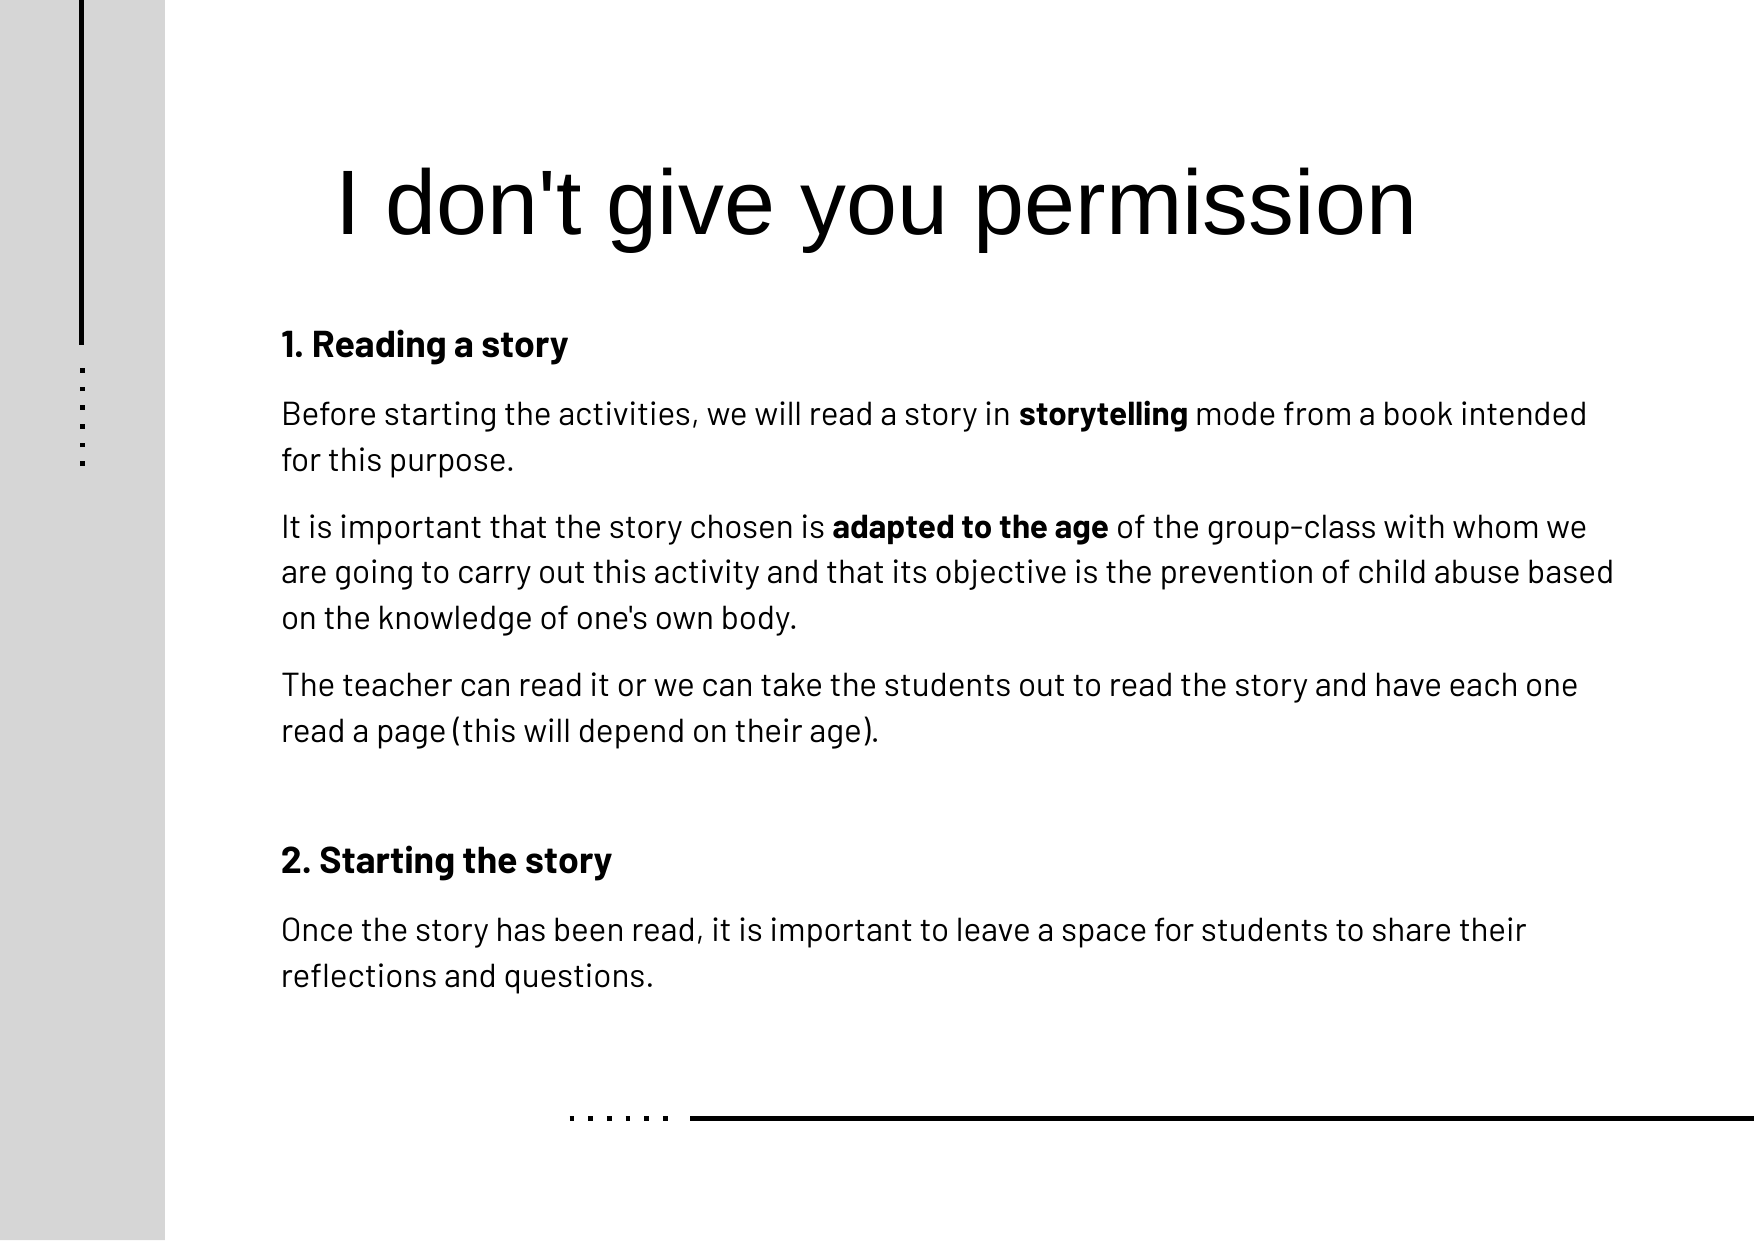

# I don't give you permission
1. Reading a story
Before starting the activities, we will read a story in storytelling mode from a book intended for this purpose.
It is important that the story chosen is adapted to the age of the group-class with whom we are going to carry out this activity and that its objective is the prevention of child abuse based on the knowledge of one's own body.
The teacher can read it or we can take the students out to read the story and have each one read a page (this will depend on their age).

2. Starting the story
Once the story has been read, it is important to leave a space for students to share their reflections and questions.